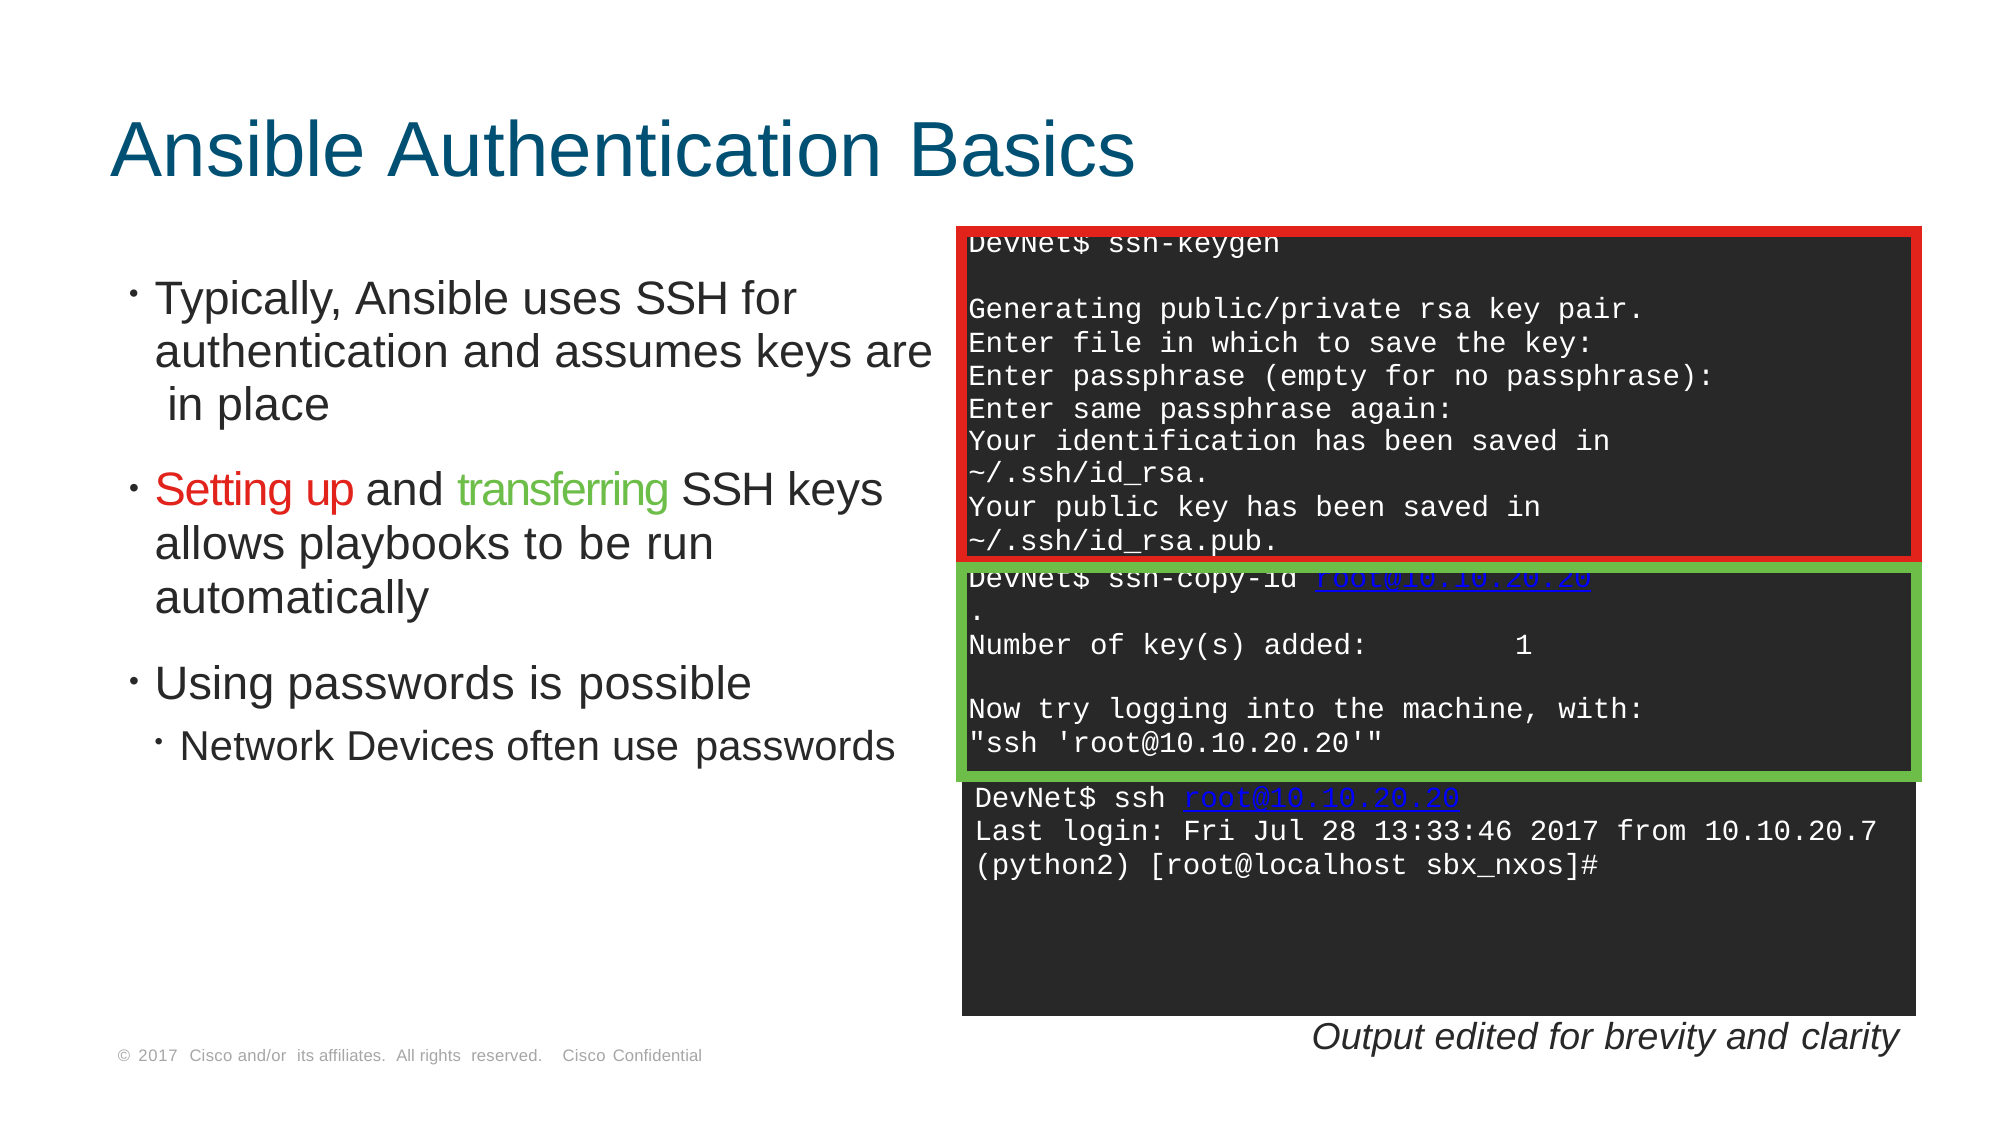

# Ansible Authentication Basics
| DevNet$ ssh-keygen Generating public/private rsa key pair. Enter file in which to save the key: Enter passphrase (empty for no passphrase): Enter same passphrase again: Your identification has been saved in ~/.ssh/id\_rsa. Your public key has been saved in ~/.ssh/id\_rsa.pub. |
| --- |
|  |
| DevNet$ ssh-copy-id root@10.10.20.20 . Number of key(s) added: 1 Now try logging into the machine, with: "ssh 'root@10.10.20.20'" |
| DevNet$ ssh root@10.10.20.20 Last login: Fri Jul 28 13:33:46 2017 from 10.10.20.7 (python2) [root@localhost sbx\_nxos]# |
Typically, Ansible uses SSH for  authentication and assumes keys are  in place
Setting up and transferring SSH keys  allows playbooks to be run  automatically
Using passwords is possible
Network Devices often use passwords
Output edited for brevity and clarity
© 2017  Cisco and/or  its affiliates.  All rights  reserved.    Cisco Confidential